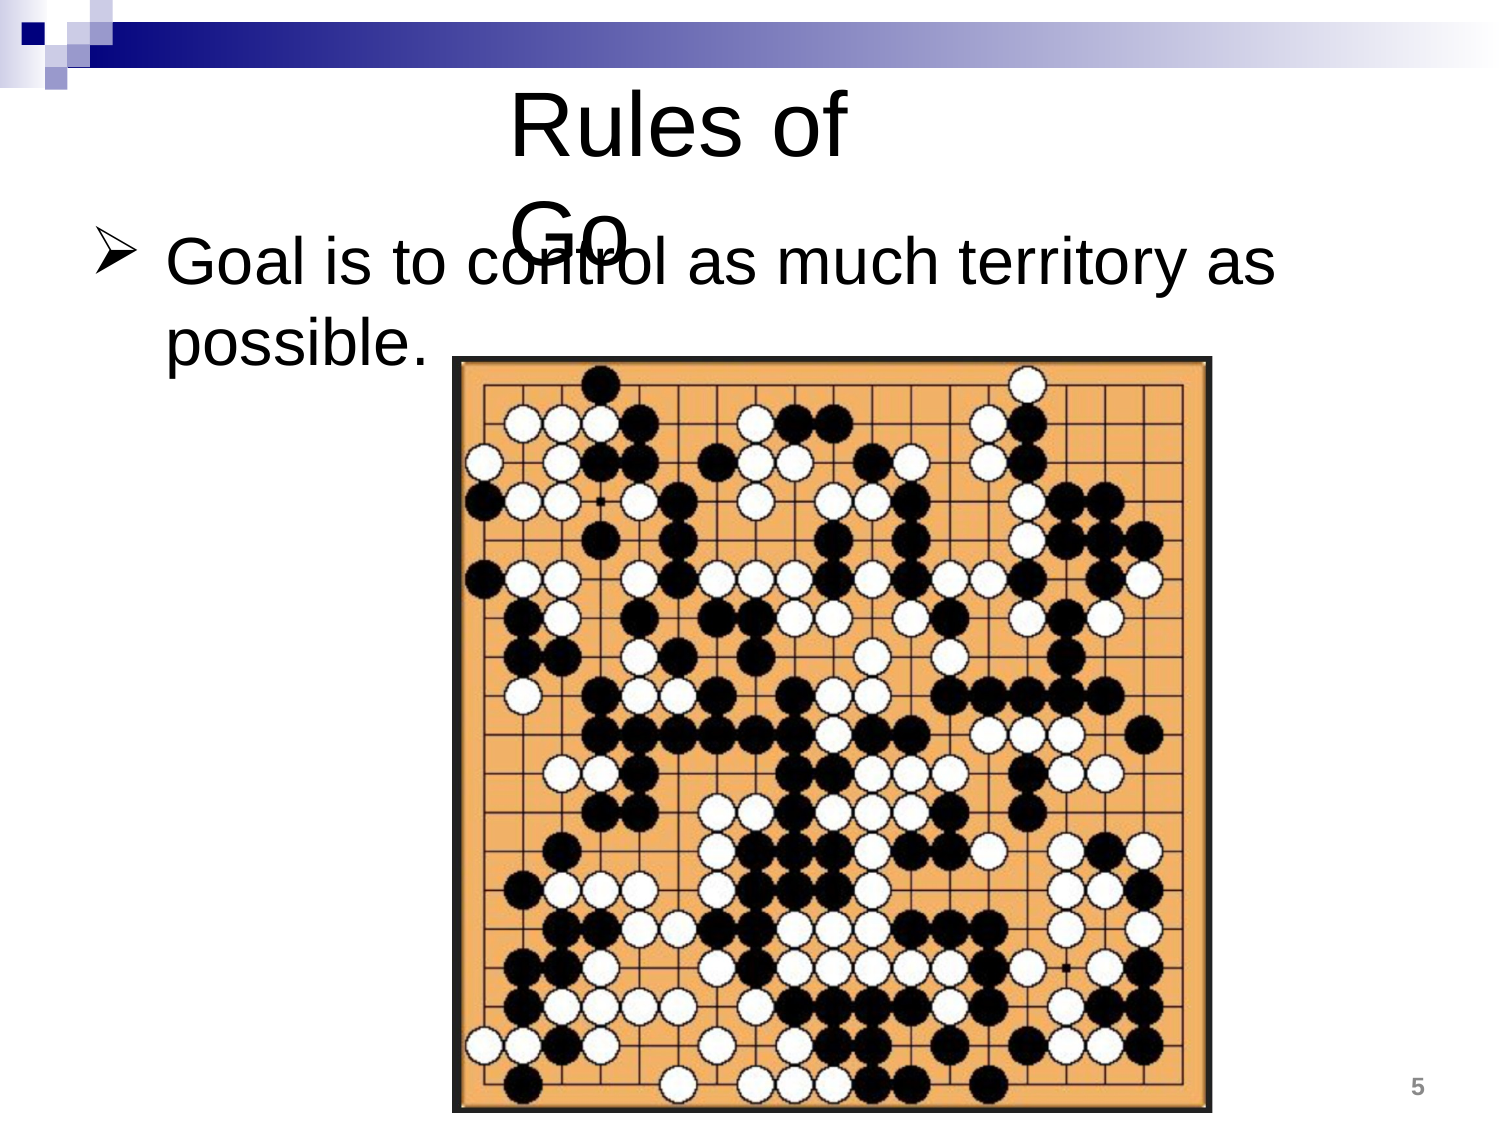

Rules of Go
Goal is to control as much territory as possible.

5